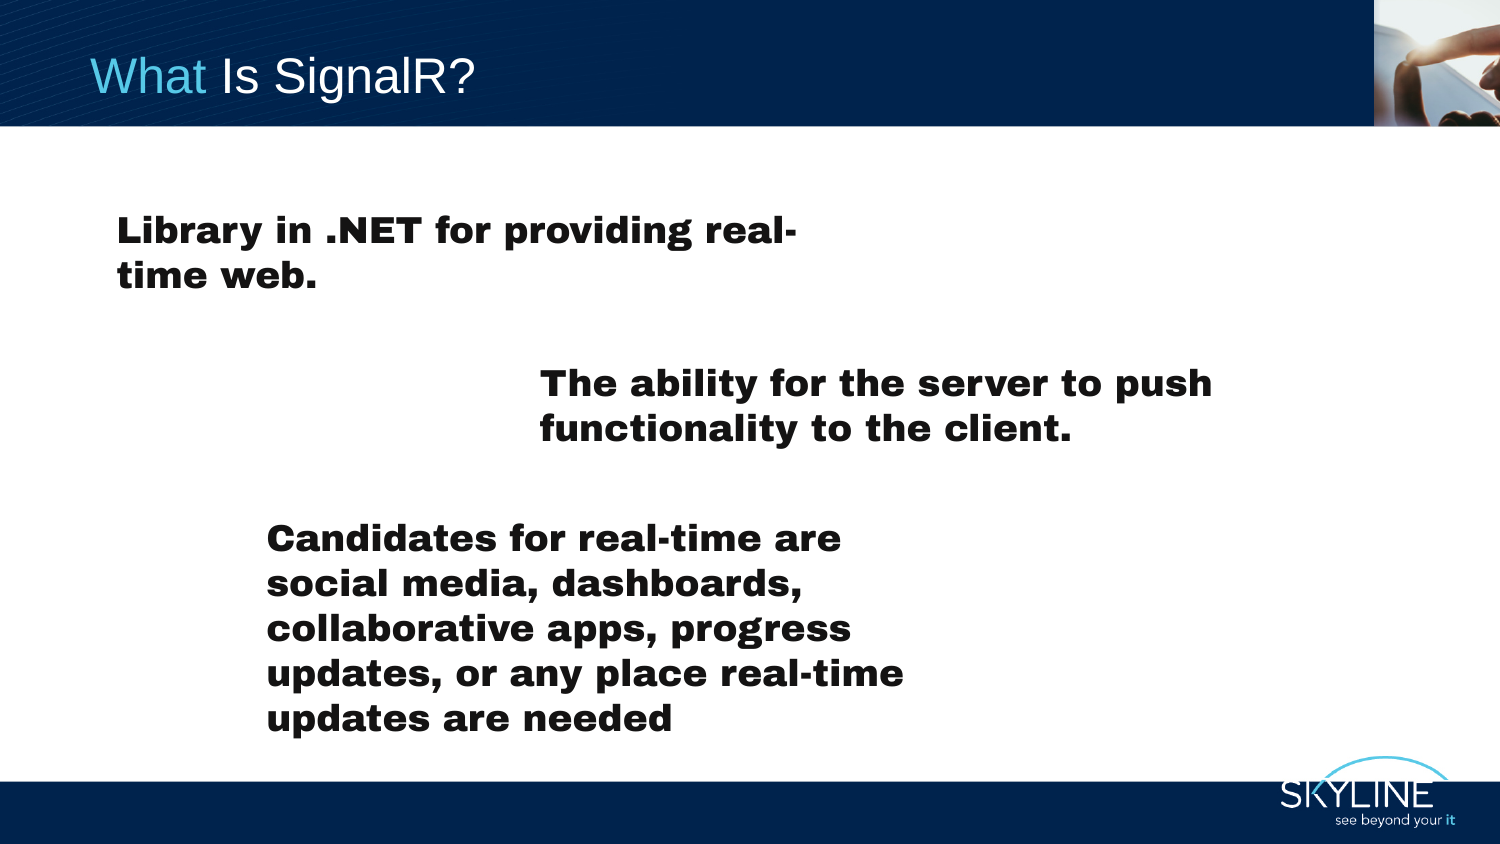

# What Is SignalR?
Library in .NET for providing real-time web.
The ability for the server to push functionality to the client.
Candidates for real-time are social media, dashboards, collaborative apps, progress updates, or any place real-time updates are needed